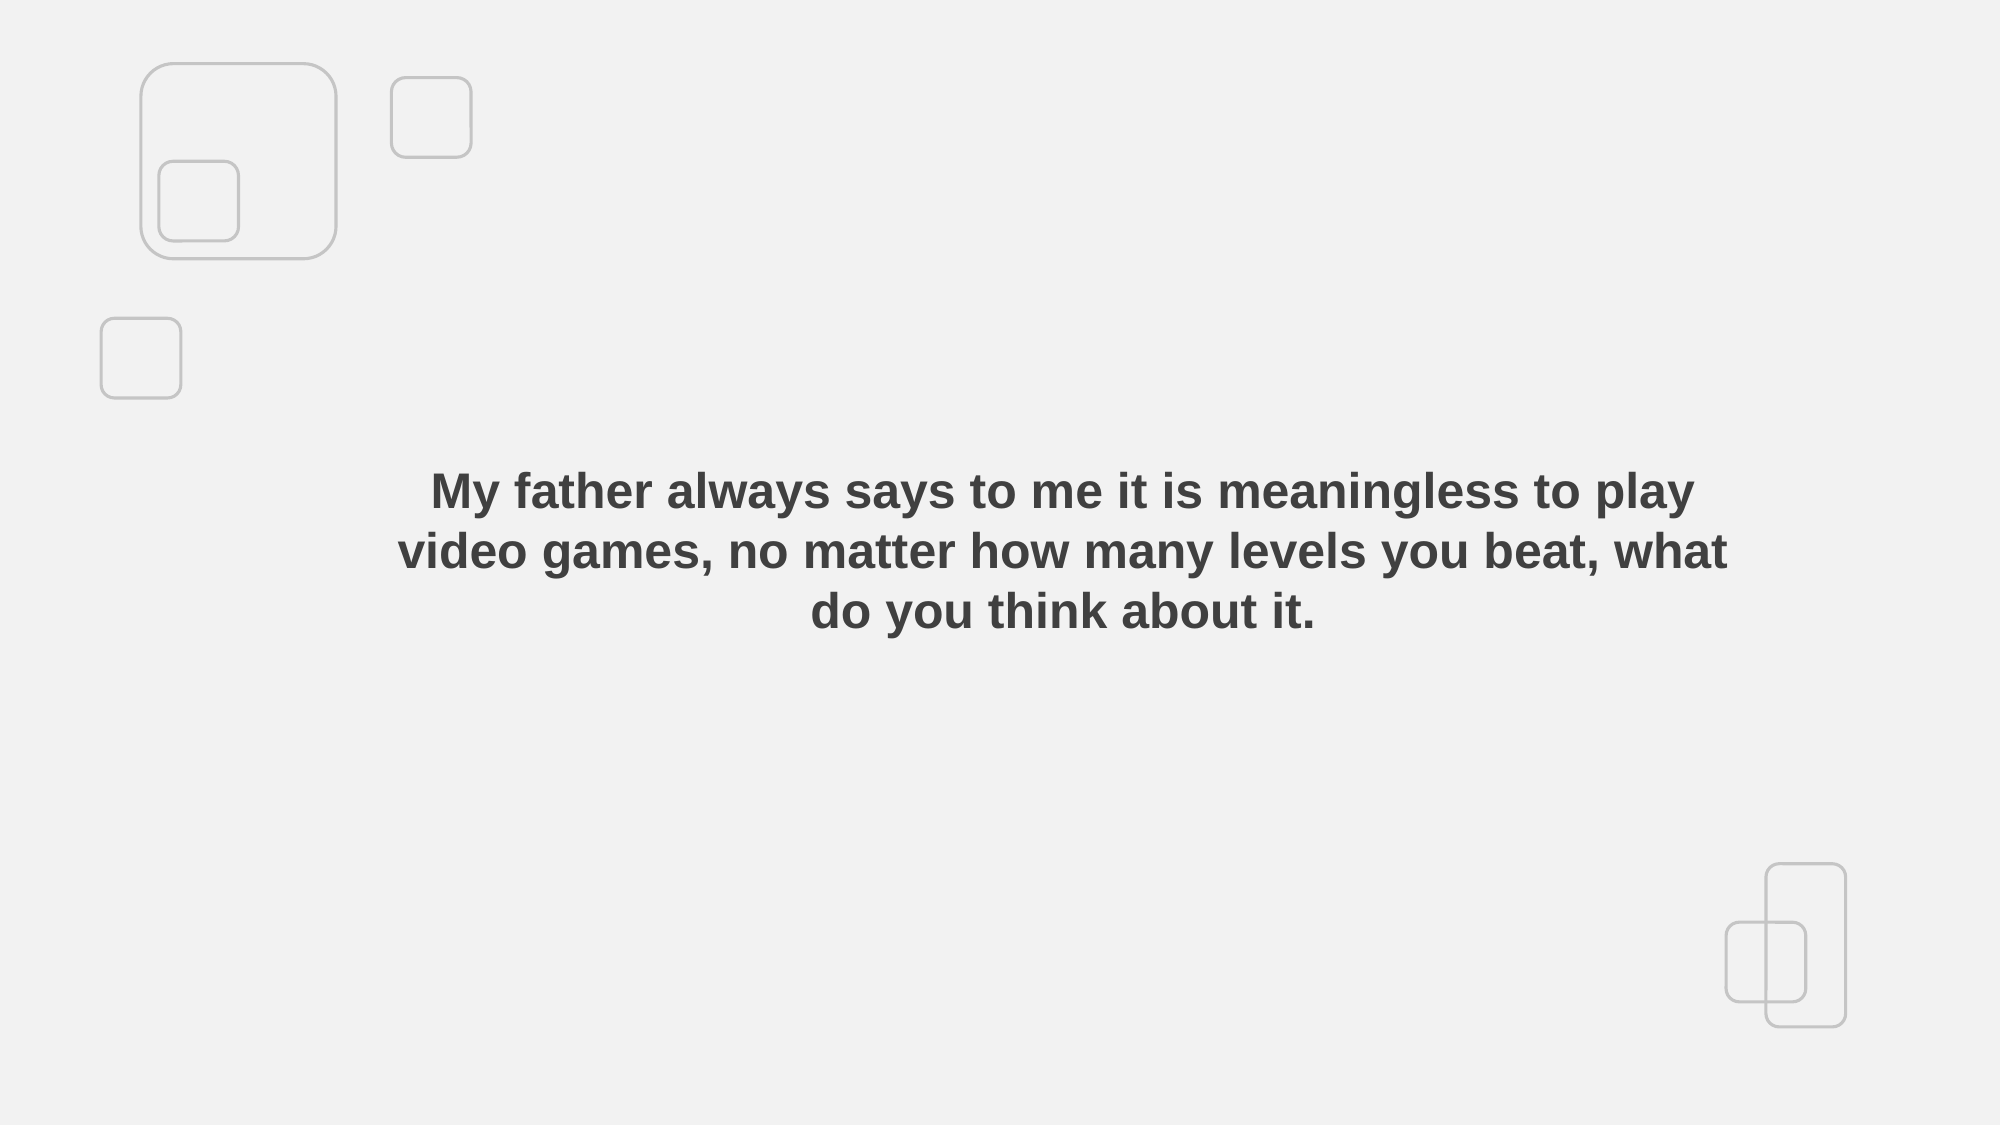

My father always says to me it is meaningless to play video games, no matter how many levels you beat, what do you think about it.